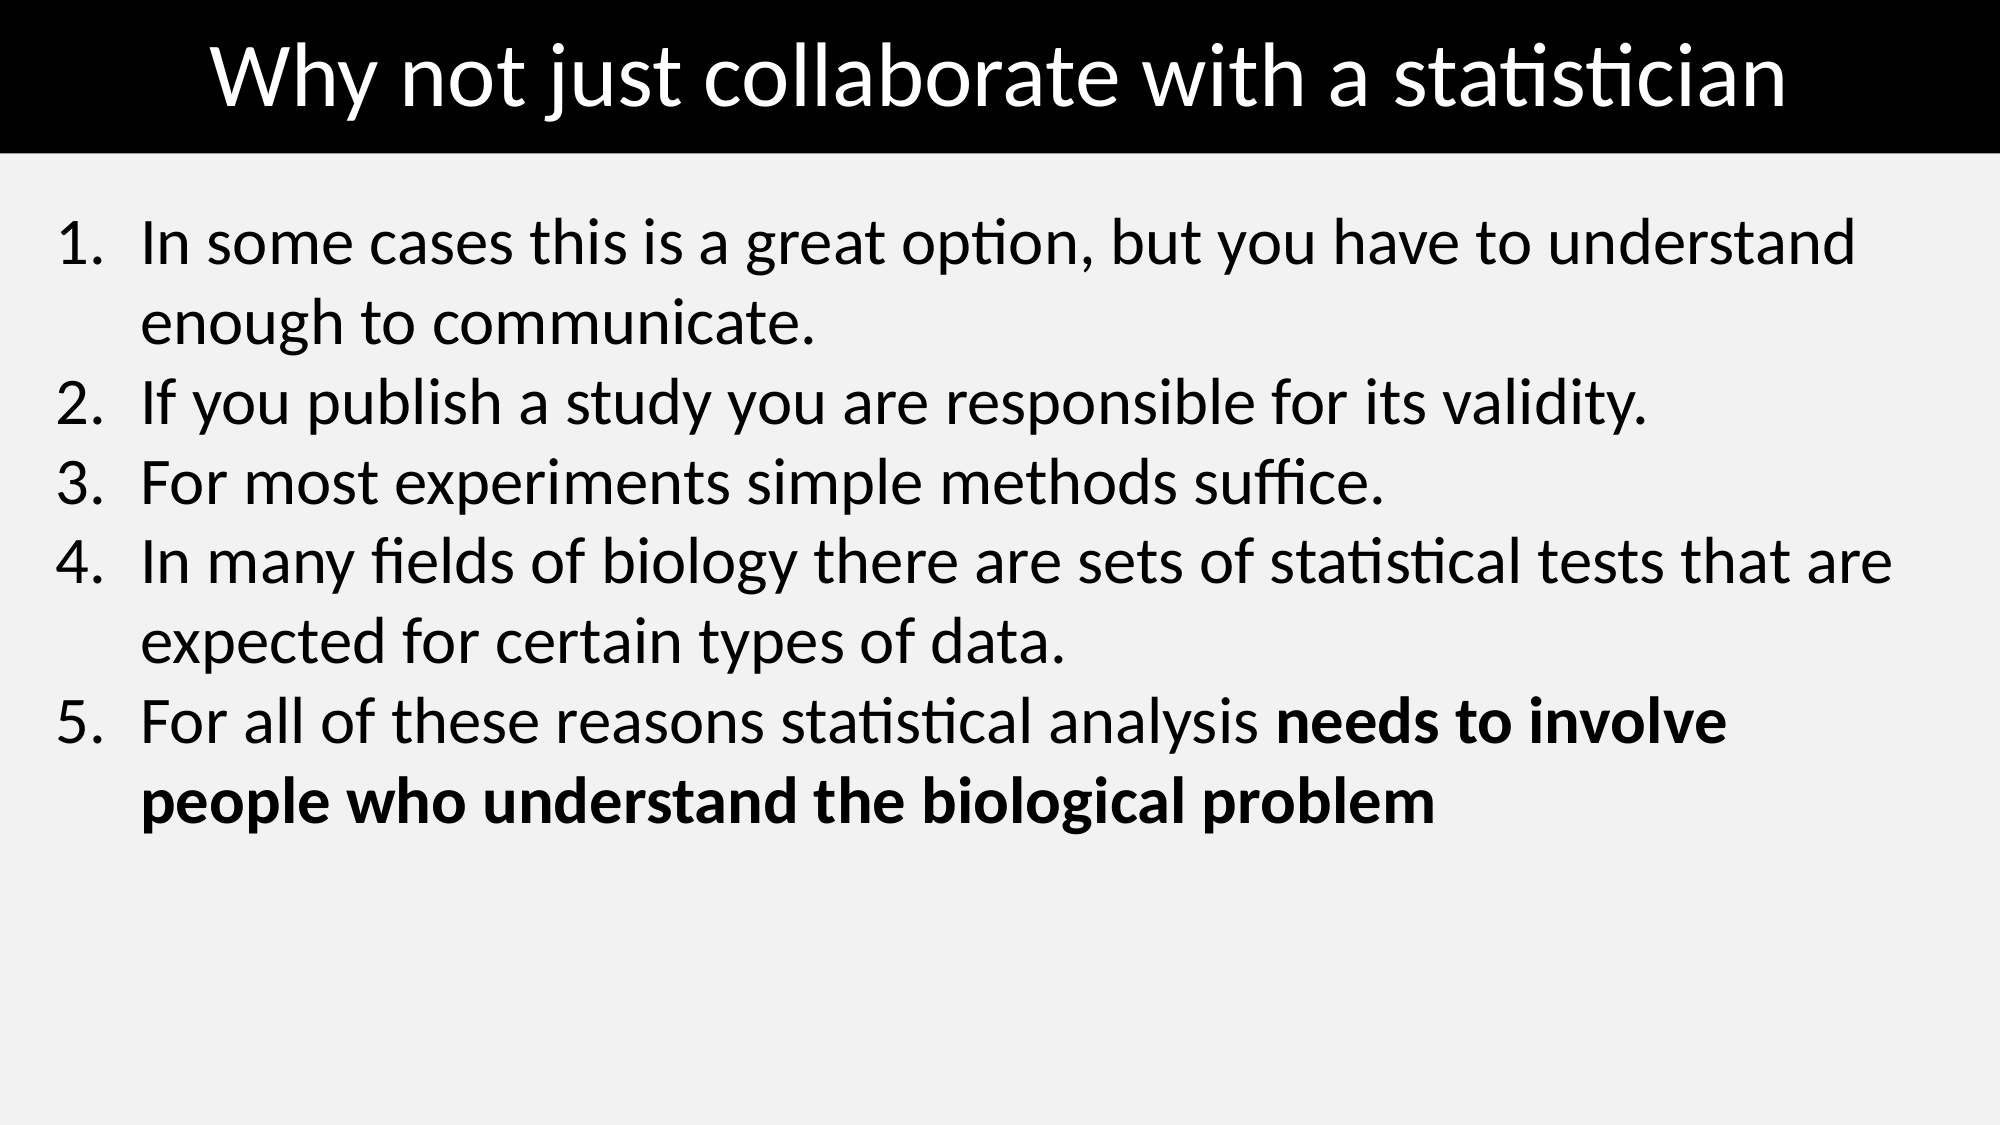

# Why not just collaborate with a statistician
In some cases this is a great option, but you have to understand enough to communicate.
If you publish a study you are responsible for its validity.
For most experiments simple methods suffice.
In many fields of biology there are sets of statistical tests that are expected for certain types of data.
For all of these reasons statistical analysis needs to involve people who understand the biological problem